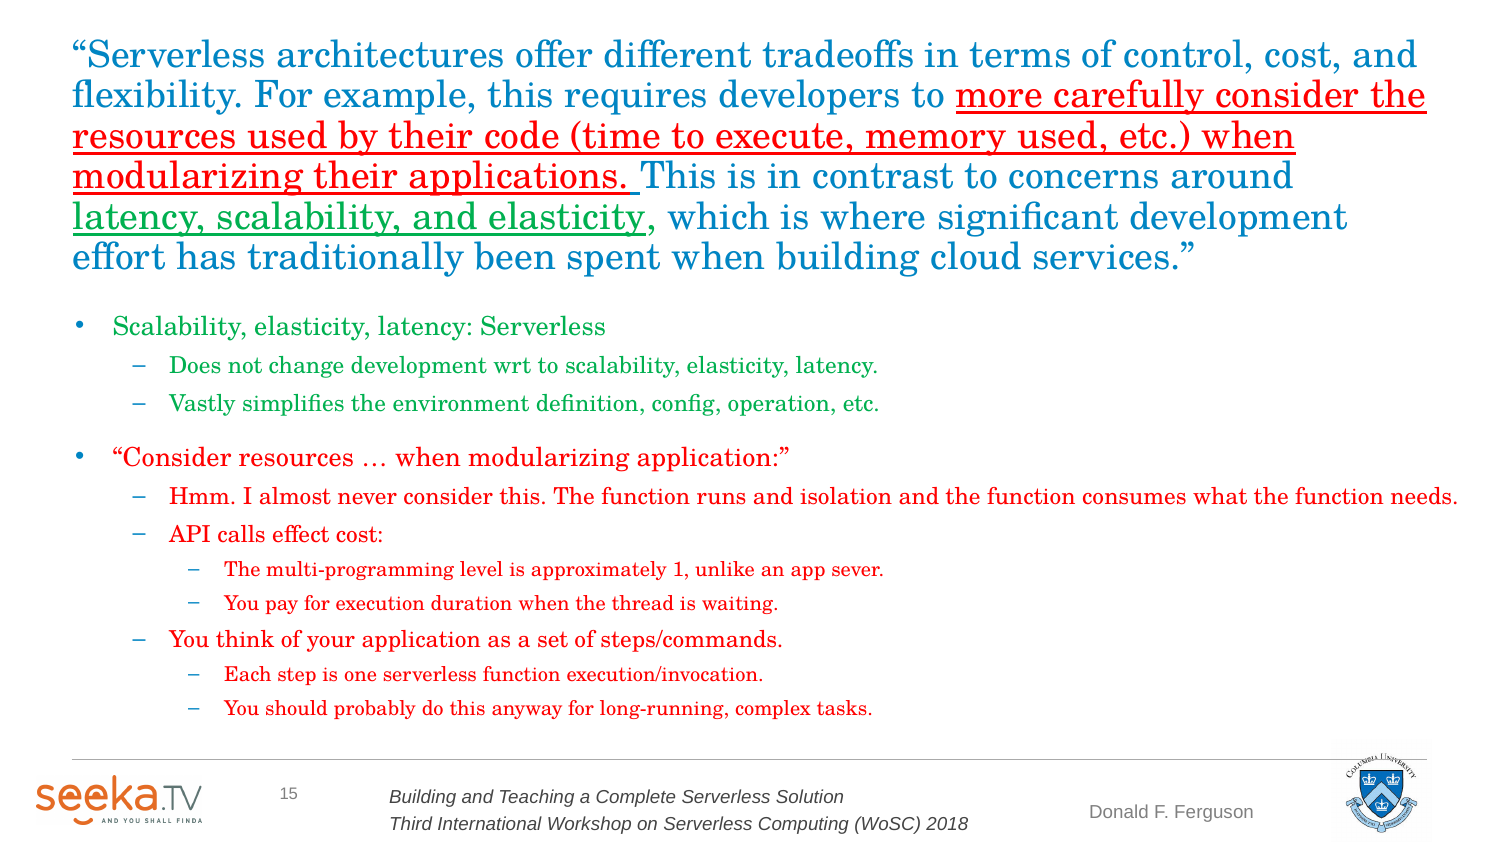

# “Serverless architectures offer different tradeoffs in terms of control, cost, and flexibility. For example, this requires developers to more carefully consider the resources used by their code (time to execute, memory used, etc.) when modularizing their applications. This is in contrast to concerns around latency, scalability, and elasticity, which is where significant development effort has traditionally been spent when building cloud services.”
Scalability, elasticity, latency: Serverless
Does not change development wrt to scalability, elasticity, latency.
Vastly simplifies the environment definition, config, operation, etc.
“Consider resources … when modularizing application:”
Hmm. I almost never consider this. The function runs and isolation and the function consumes what the function needs.
API calls effect cost:
The multi-programming level is approximately 1, unlike an app sever.
You pay for execution duration when the thread is waiting.
You think of your application as a set of steps/commands.
Each step is one serverless function execution/invocation.
You should probably do this anyway for long-running, complex tasks.